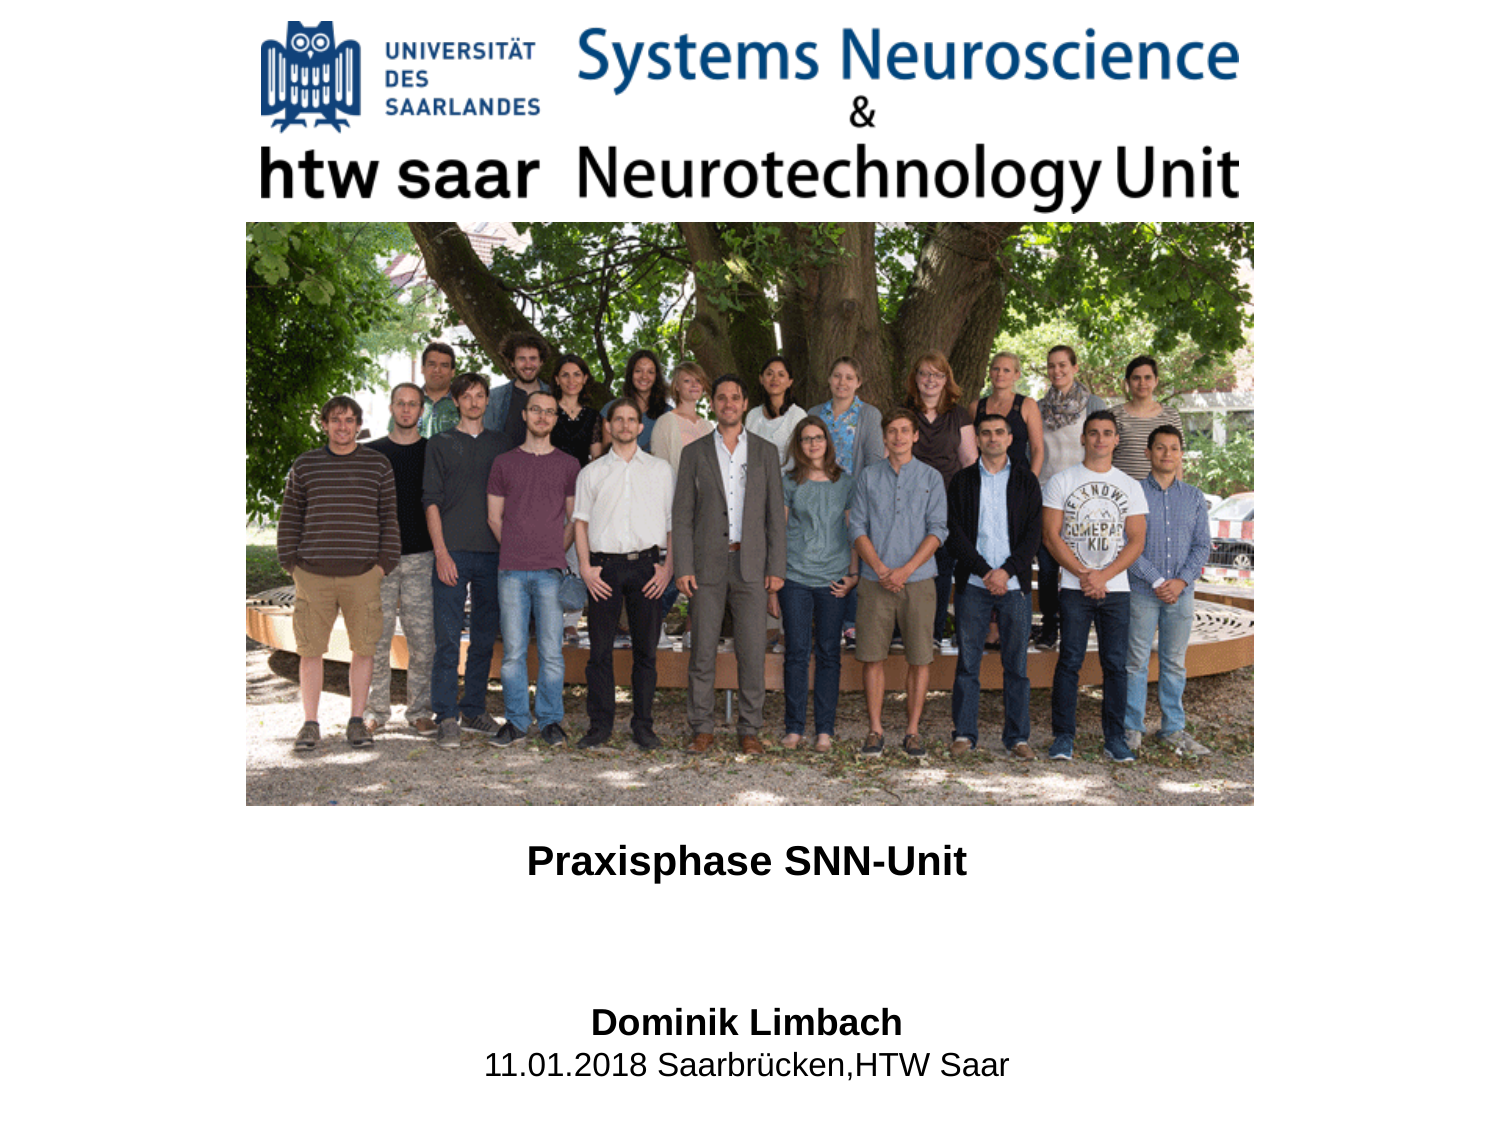

Praxisphase SNN-Unit

Dominik Limbach
11.01.2018 Saarbrücken,HTW Saar